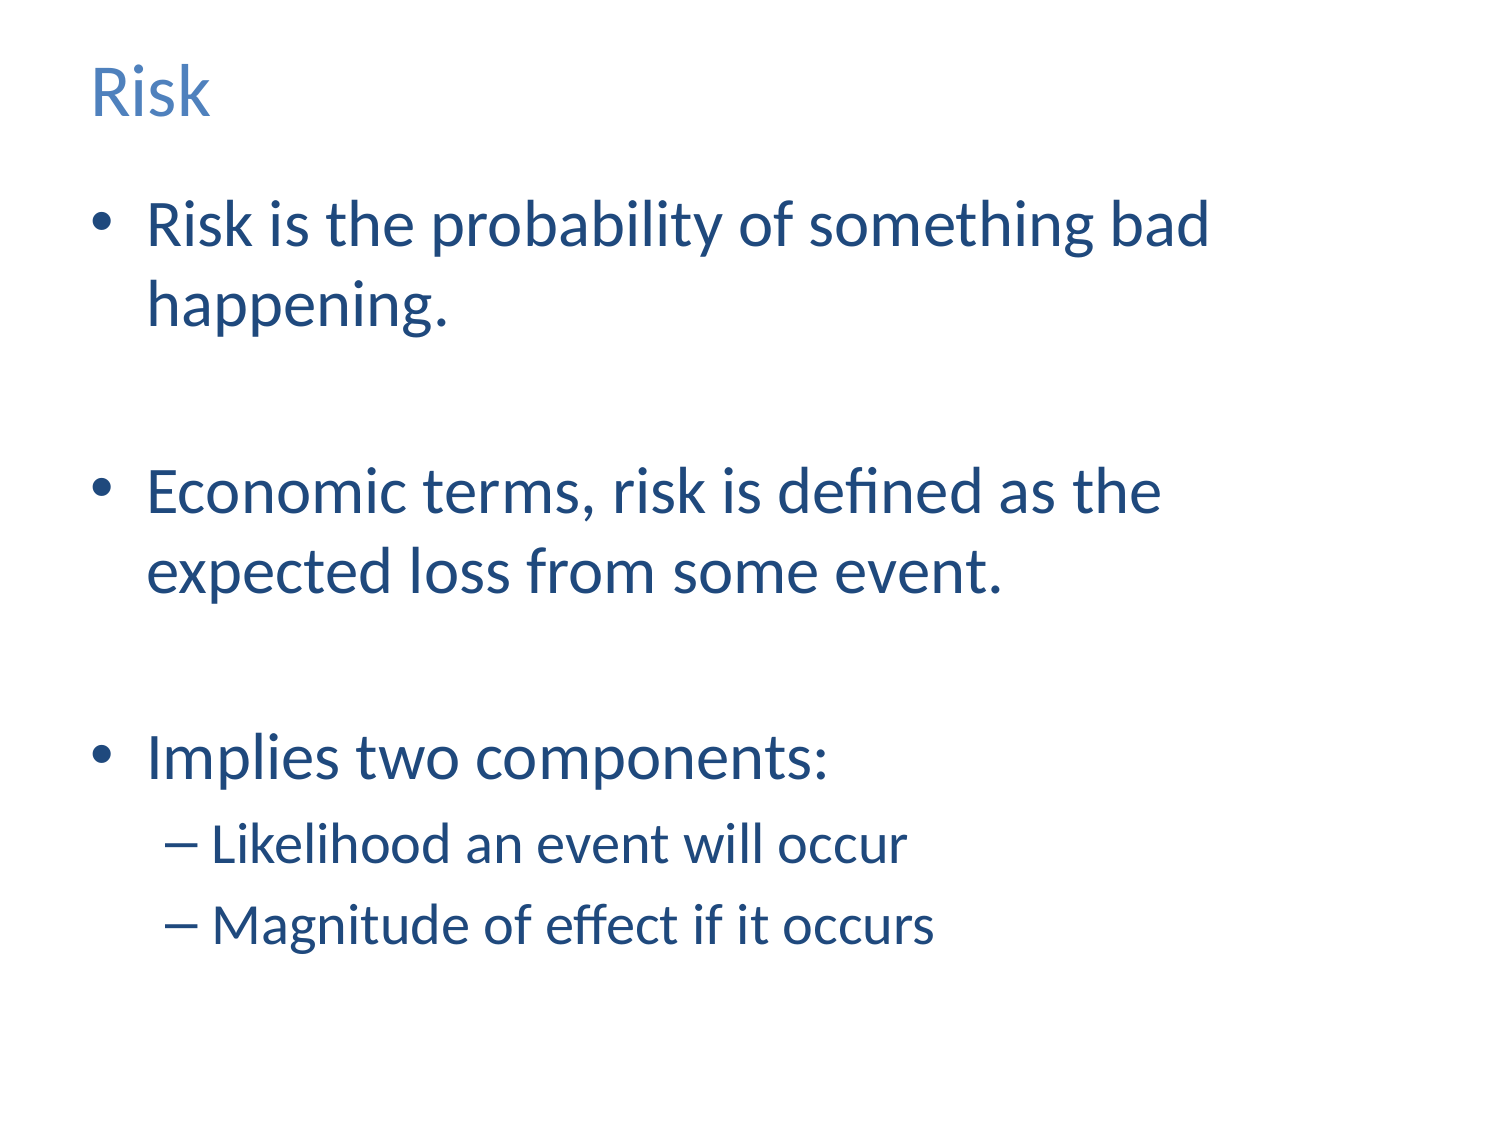

# Risk
Risk is the probability of something bad happening.

Economic terms, risk is defined as the expected loss from some event.

Implies two components:
Likelihood an event will occur
Magnitude of effect if it occurs